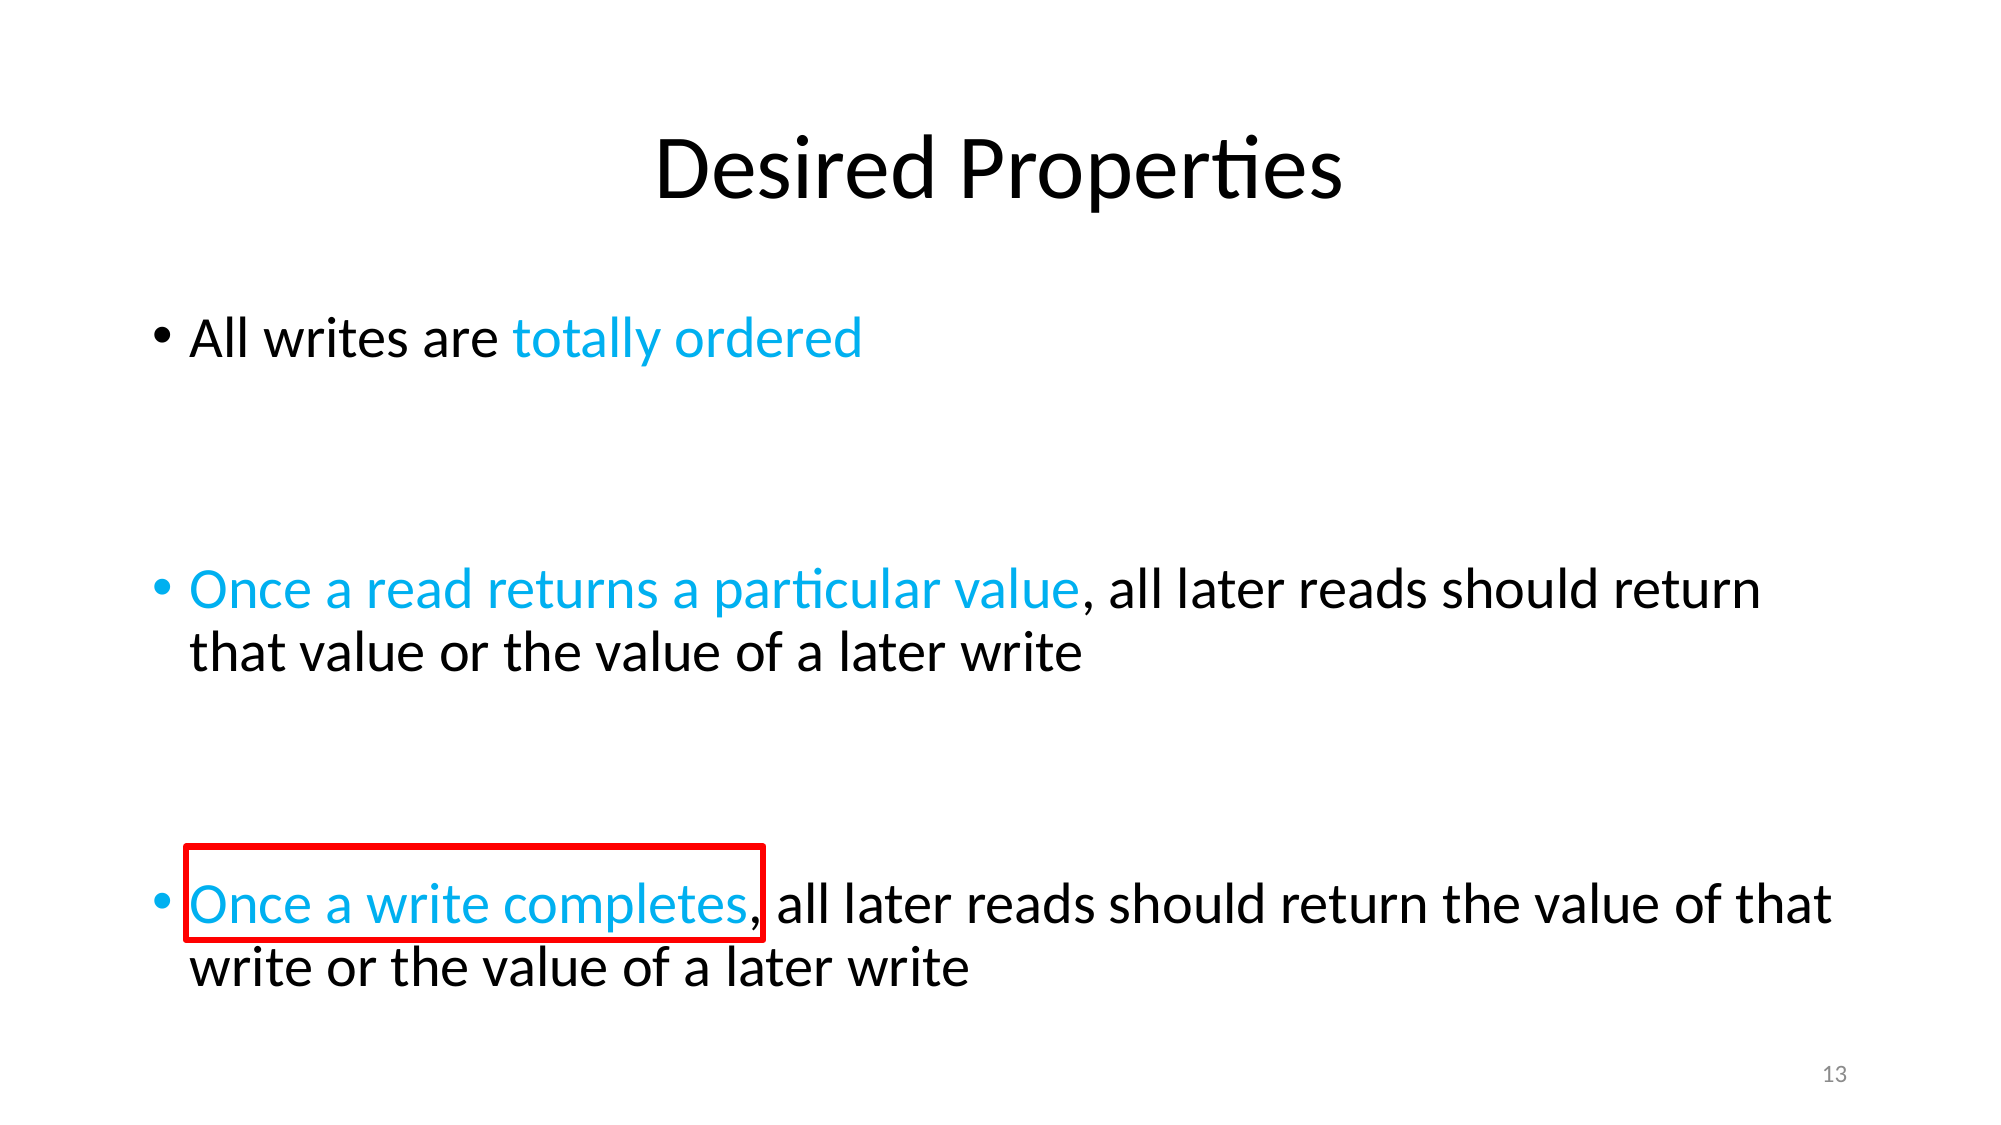

# Desired Properties
All writes are totally ordered

Once a read returns a particular value, all later reads should return that value or the value of a later write

Once a write completes, all later reads should return the value of that write or the value of a later write

13